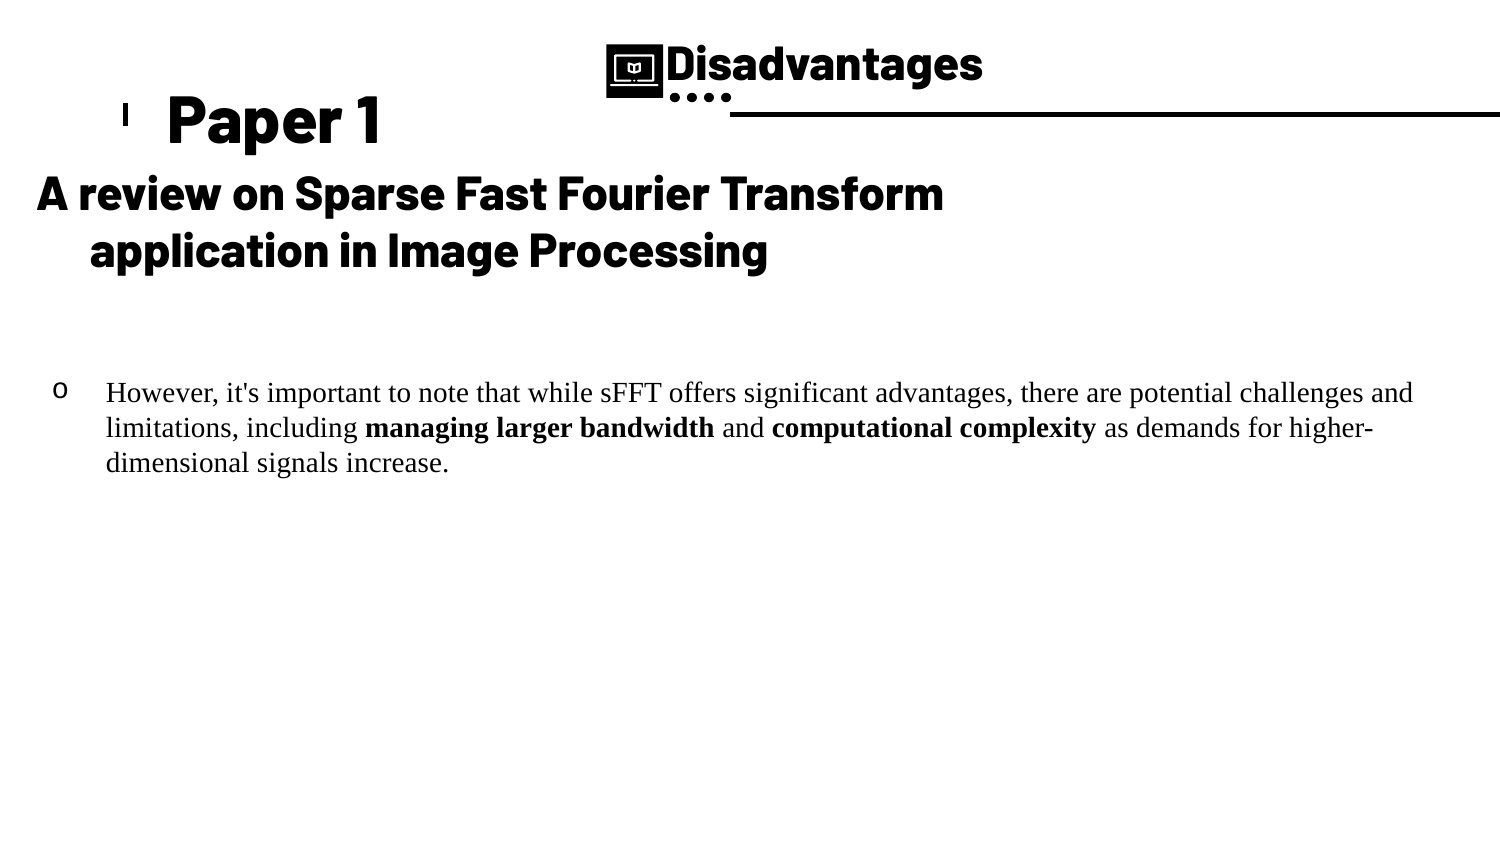

Disadvantages

# Paper 1

A review on Sparse Fast Fourier Transform application in Image Processing

However, it's important to note that while sFFT offers significant advantages, there are potential challenges and limitations, including managing larger bandwidth and computational complexity as demands for higher-dimensional signals increase.